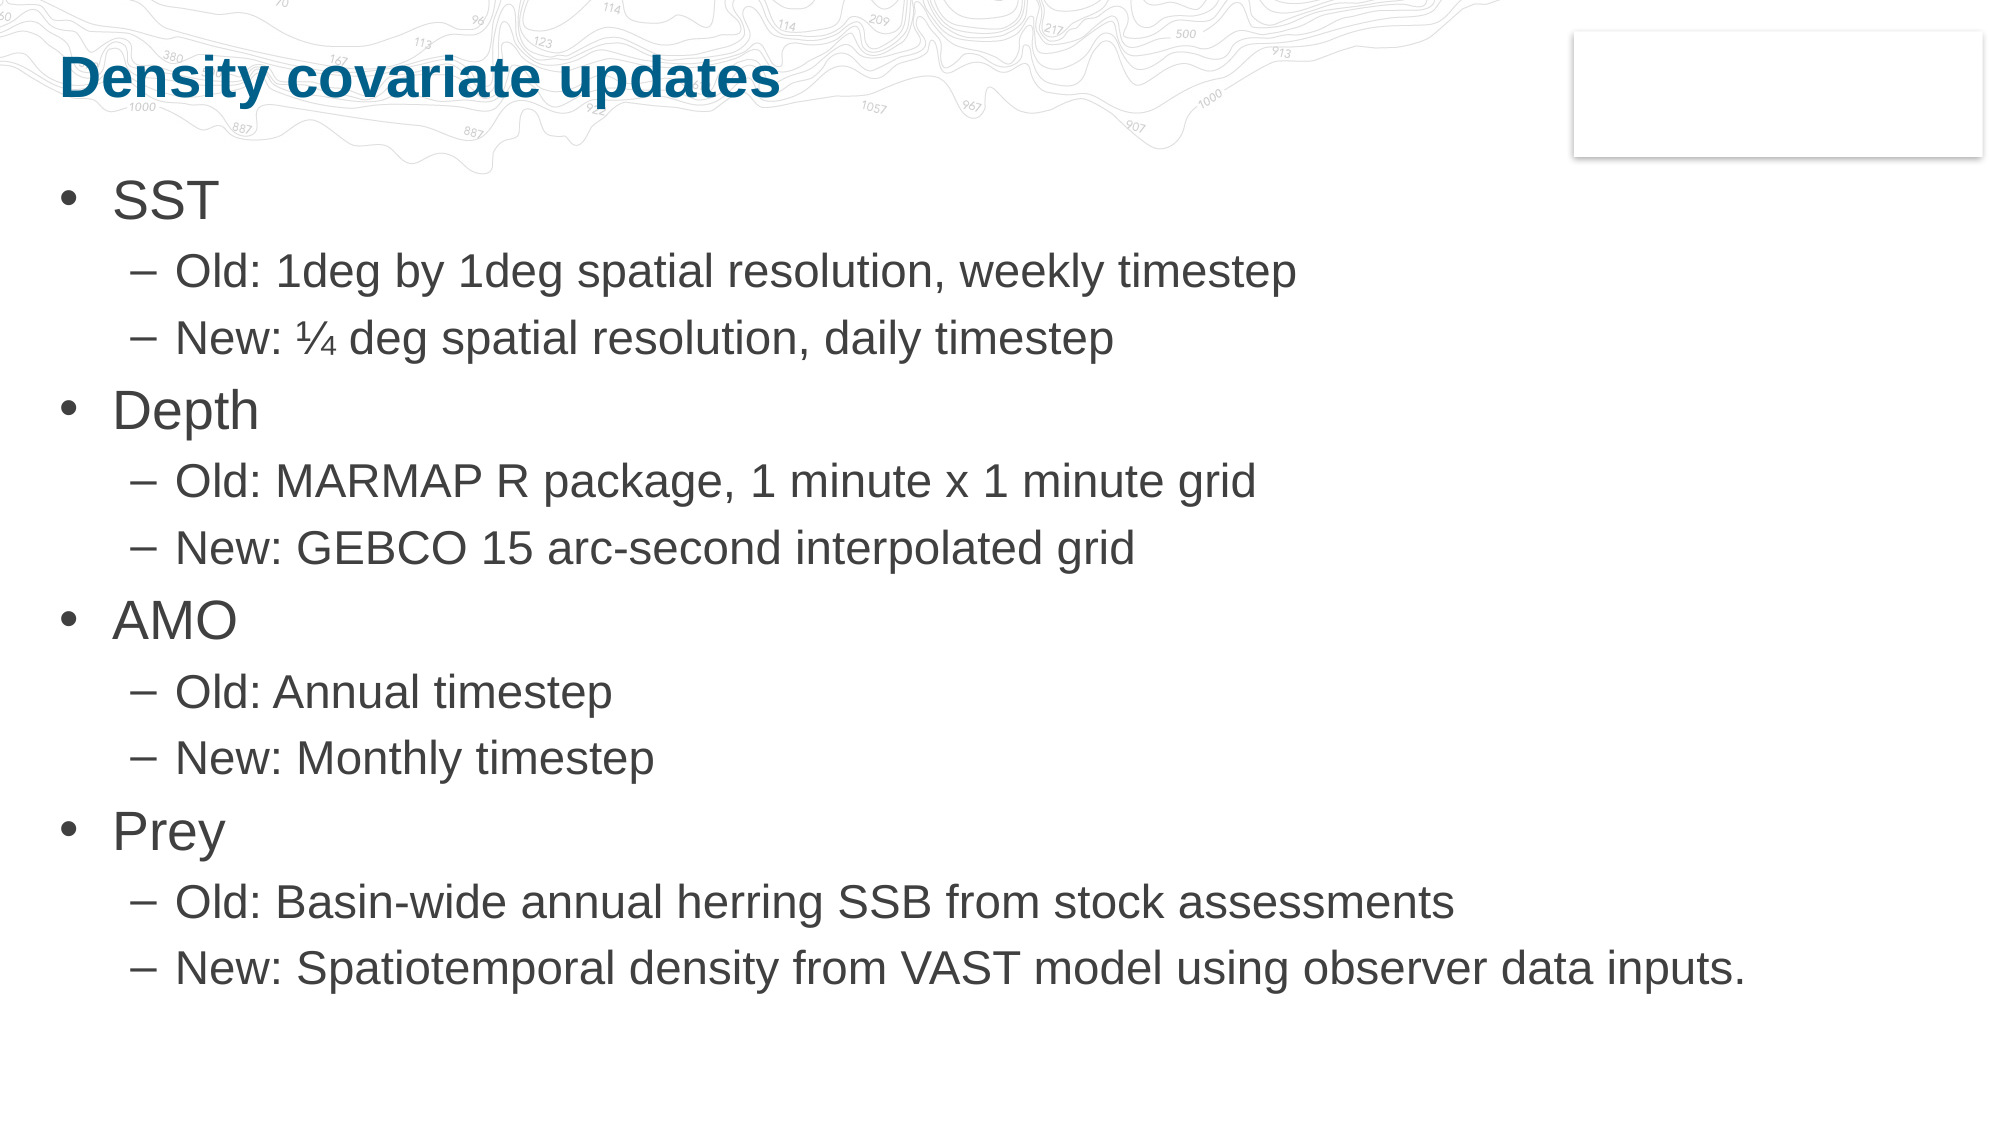

# Density covariate updates

SST
Old: 1deg by 1deg spatial resolution, weekly timestep
New: ¼ deg spatial resolution, daily timestep
Depth
Old: MARMAP R package, 1 minute x 1 minute grid
New: GEBCO 15 arc-second interpolated grid
AMO
Old: Annual timestep
New: Monthly timestep
Prey
Old: Basin-wide annual herring SSB from stock assessments
New: Spatiotemporal density from VAST model using observer data inputs.